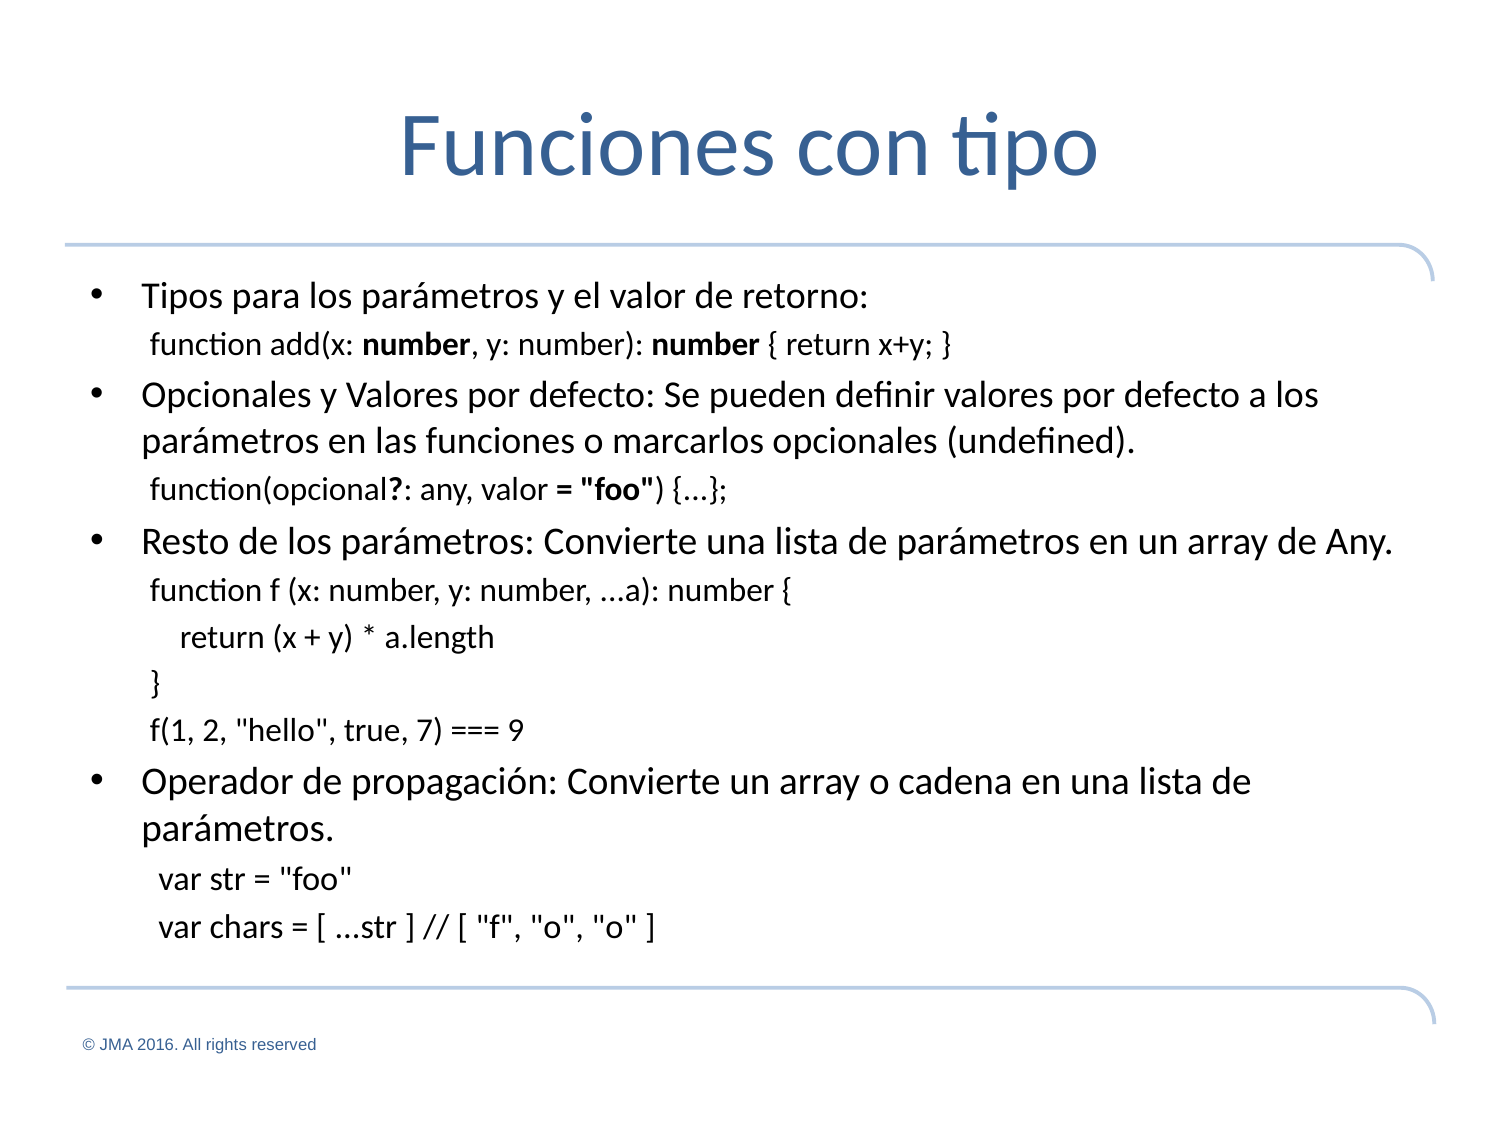

# Funciones con tipo
Tipos para los parámetros y el valor de retorno:
function add(x: number, y: number): number { return x+y; }
Opcionales y Valores por defecto: Se pueden definir valores por defecto a los parámetros en las funciones o marcarlos opcionales (undefined).
function(opcional?: any, valor = "foo") {...};
Resto de los parámetros: Convierte una lista de parámetros en un array de Any.
function f (x: number, y: number, ...a): number {
    return (x + y) * a.length
}
f(1, 2, "hello", true, 7) === 9
Operador de propagación: Convierte un array o cadena en una lista de parámetros.
var str = "foo"
var chars = [ ...str ] // [ "f", "o", "o" ]